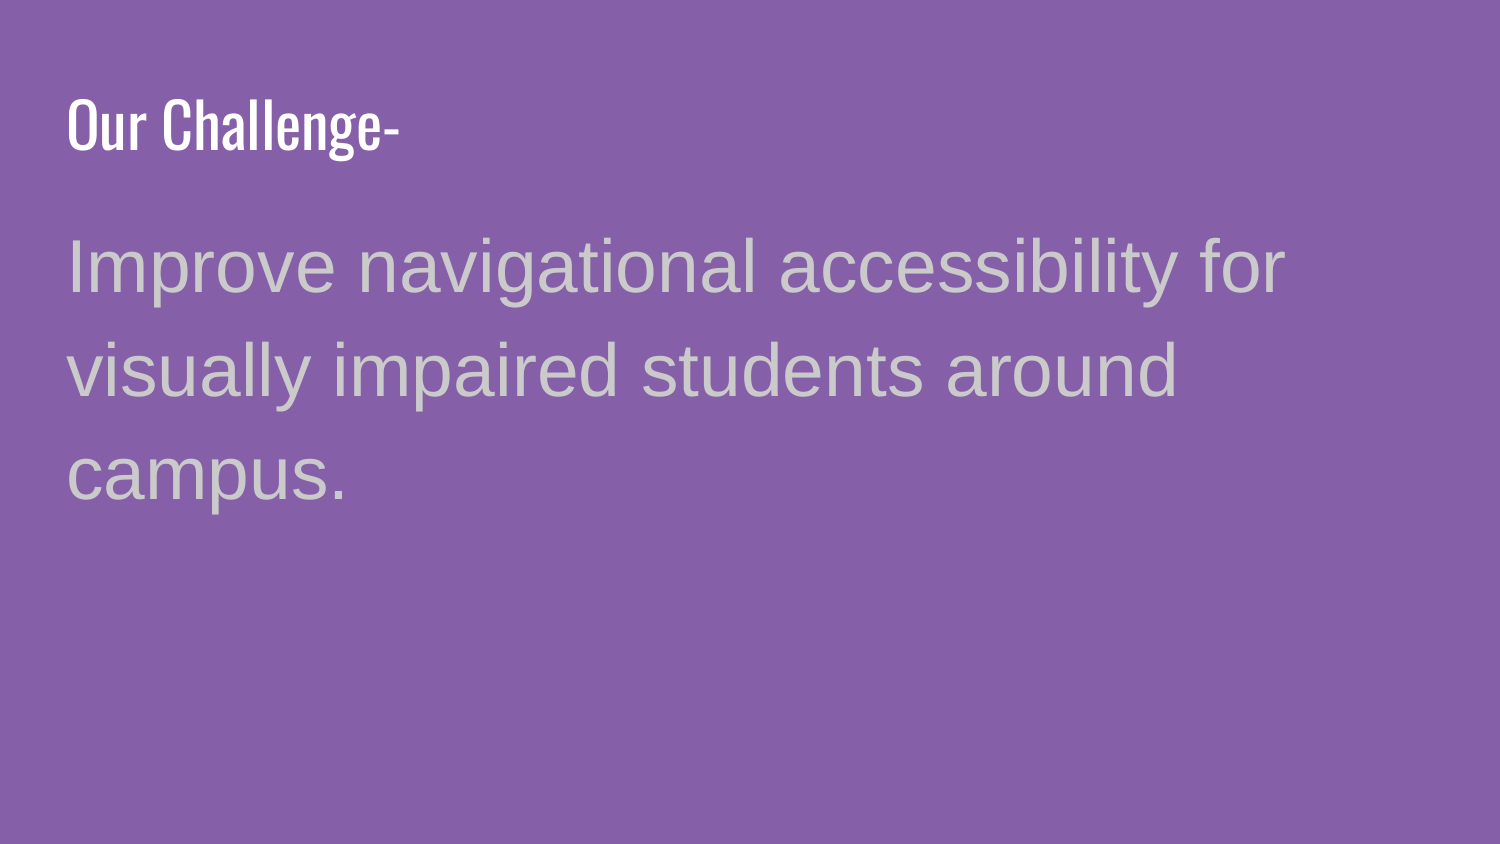

# Our Challenge-
Improve navigational accessibility for visually impaired students around campus.